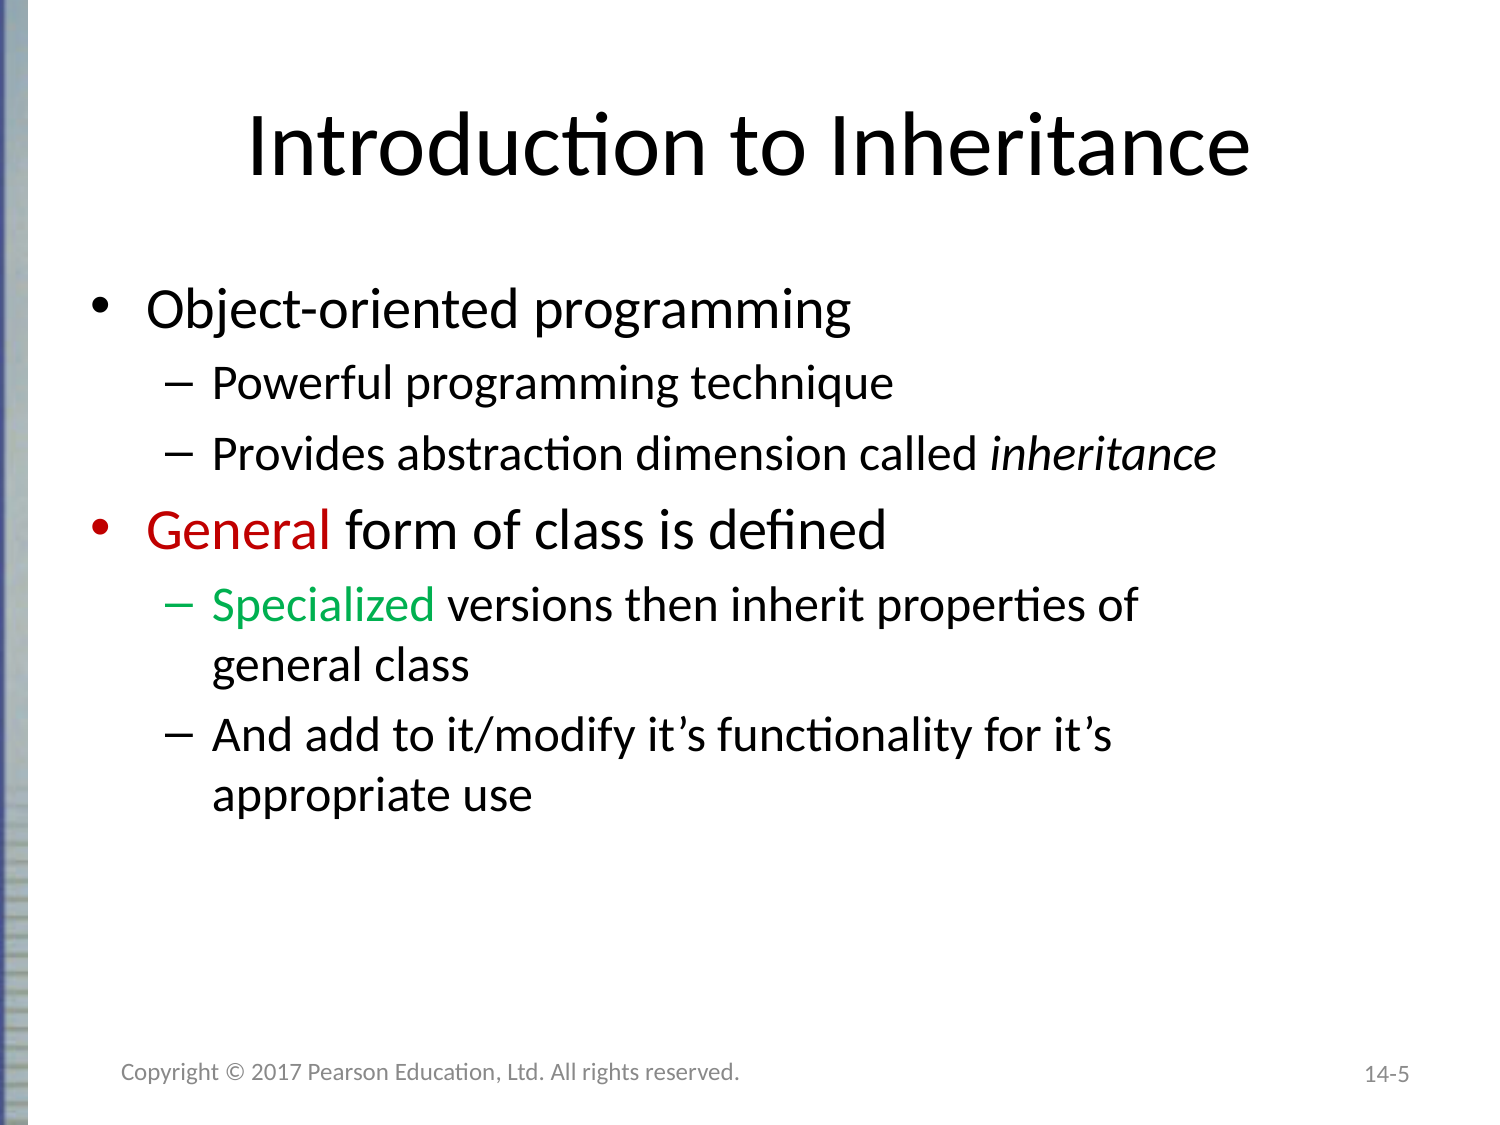

# Introduction to Inheritance
Object-oriented programming
Powerful programming technique
Provides abstraction dimension called inheritance
General form of class is defined
Specialized versions then inherit properties of
general class
And add to it/modify it’s functionality for it’s
appropriate use
Copyright © 2017 Pearson Education, Ltd. All rights reserved.
14-5